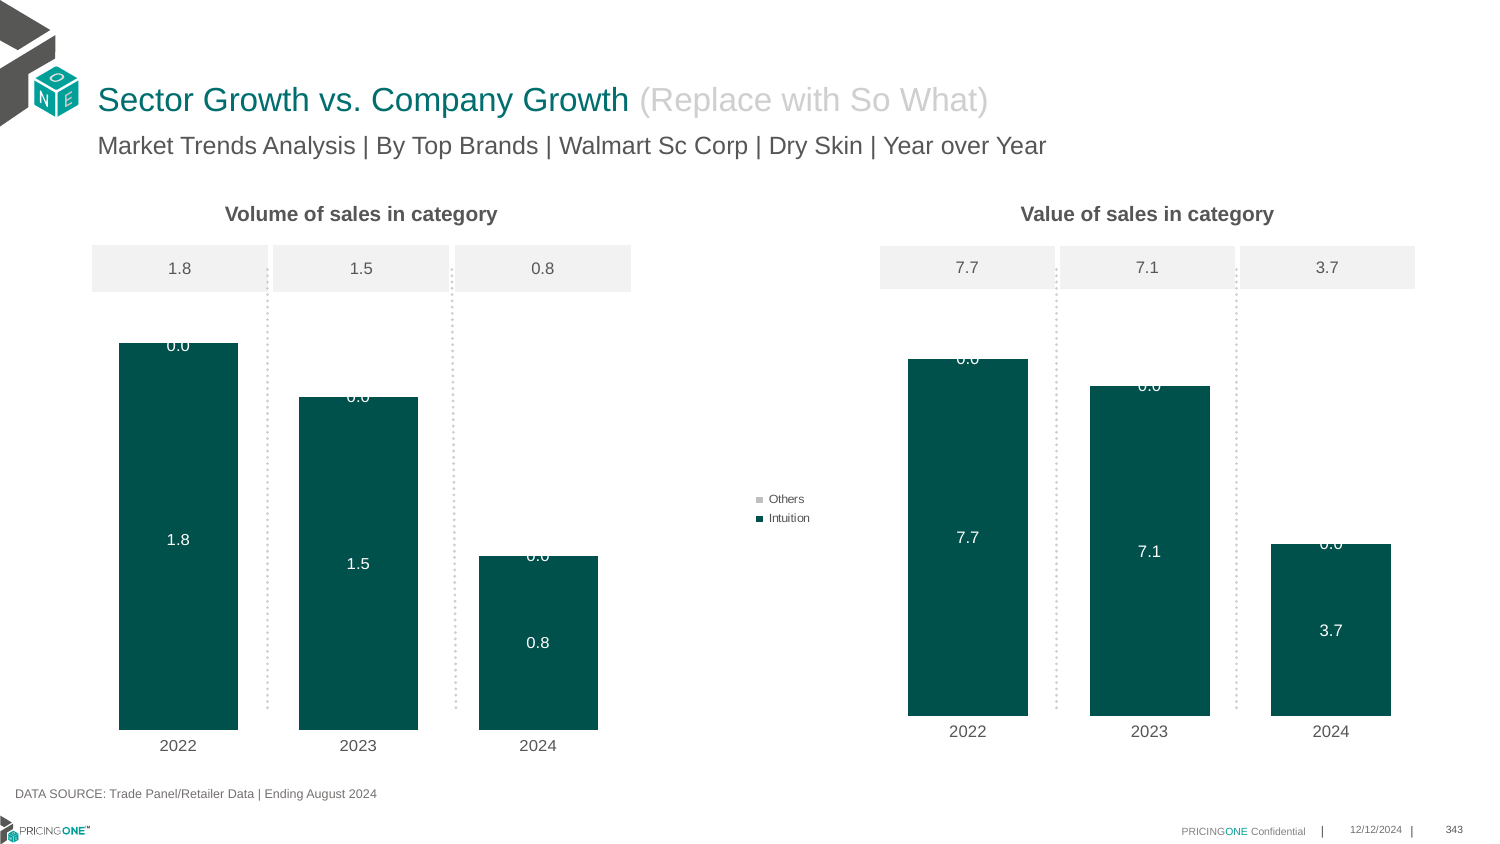

# Sector Growth vs. Company Growth (Replace with So What)
Market Trends Analysis | By Top Brands | Walmart Sc Corp | Dry Skin | Year over Year
| Value of sales in category |  |  |
| --- | --- | --- |
| 7.7 | 7.1 | 3.7 |
| Volume of sales in category |  |  |
| --- | --- | --- |
| 1.8 | 1.5 | 0.8 |

### Chart

| Category | Intuition | Others |
|---|---|---|
| 2022 | 7.696335 | 1.1e-05 |
| 2023 | 7.104972 | 0.0 |
| 2024 | 3.708977 | 0.0 |

### Chart

| Category | Intuition | Others |
|---|---|---|
| 2022 | 1.792551 | 6e-06 |
| 2023 | 1.539626 | 0.0 |
| 2024 | 0.809241 | 0.0 |
DATA SOURCE: Trade Panel/Retailer Data | Ending August 2024

12/12/2024
343